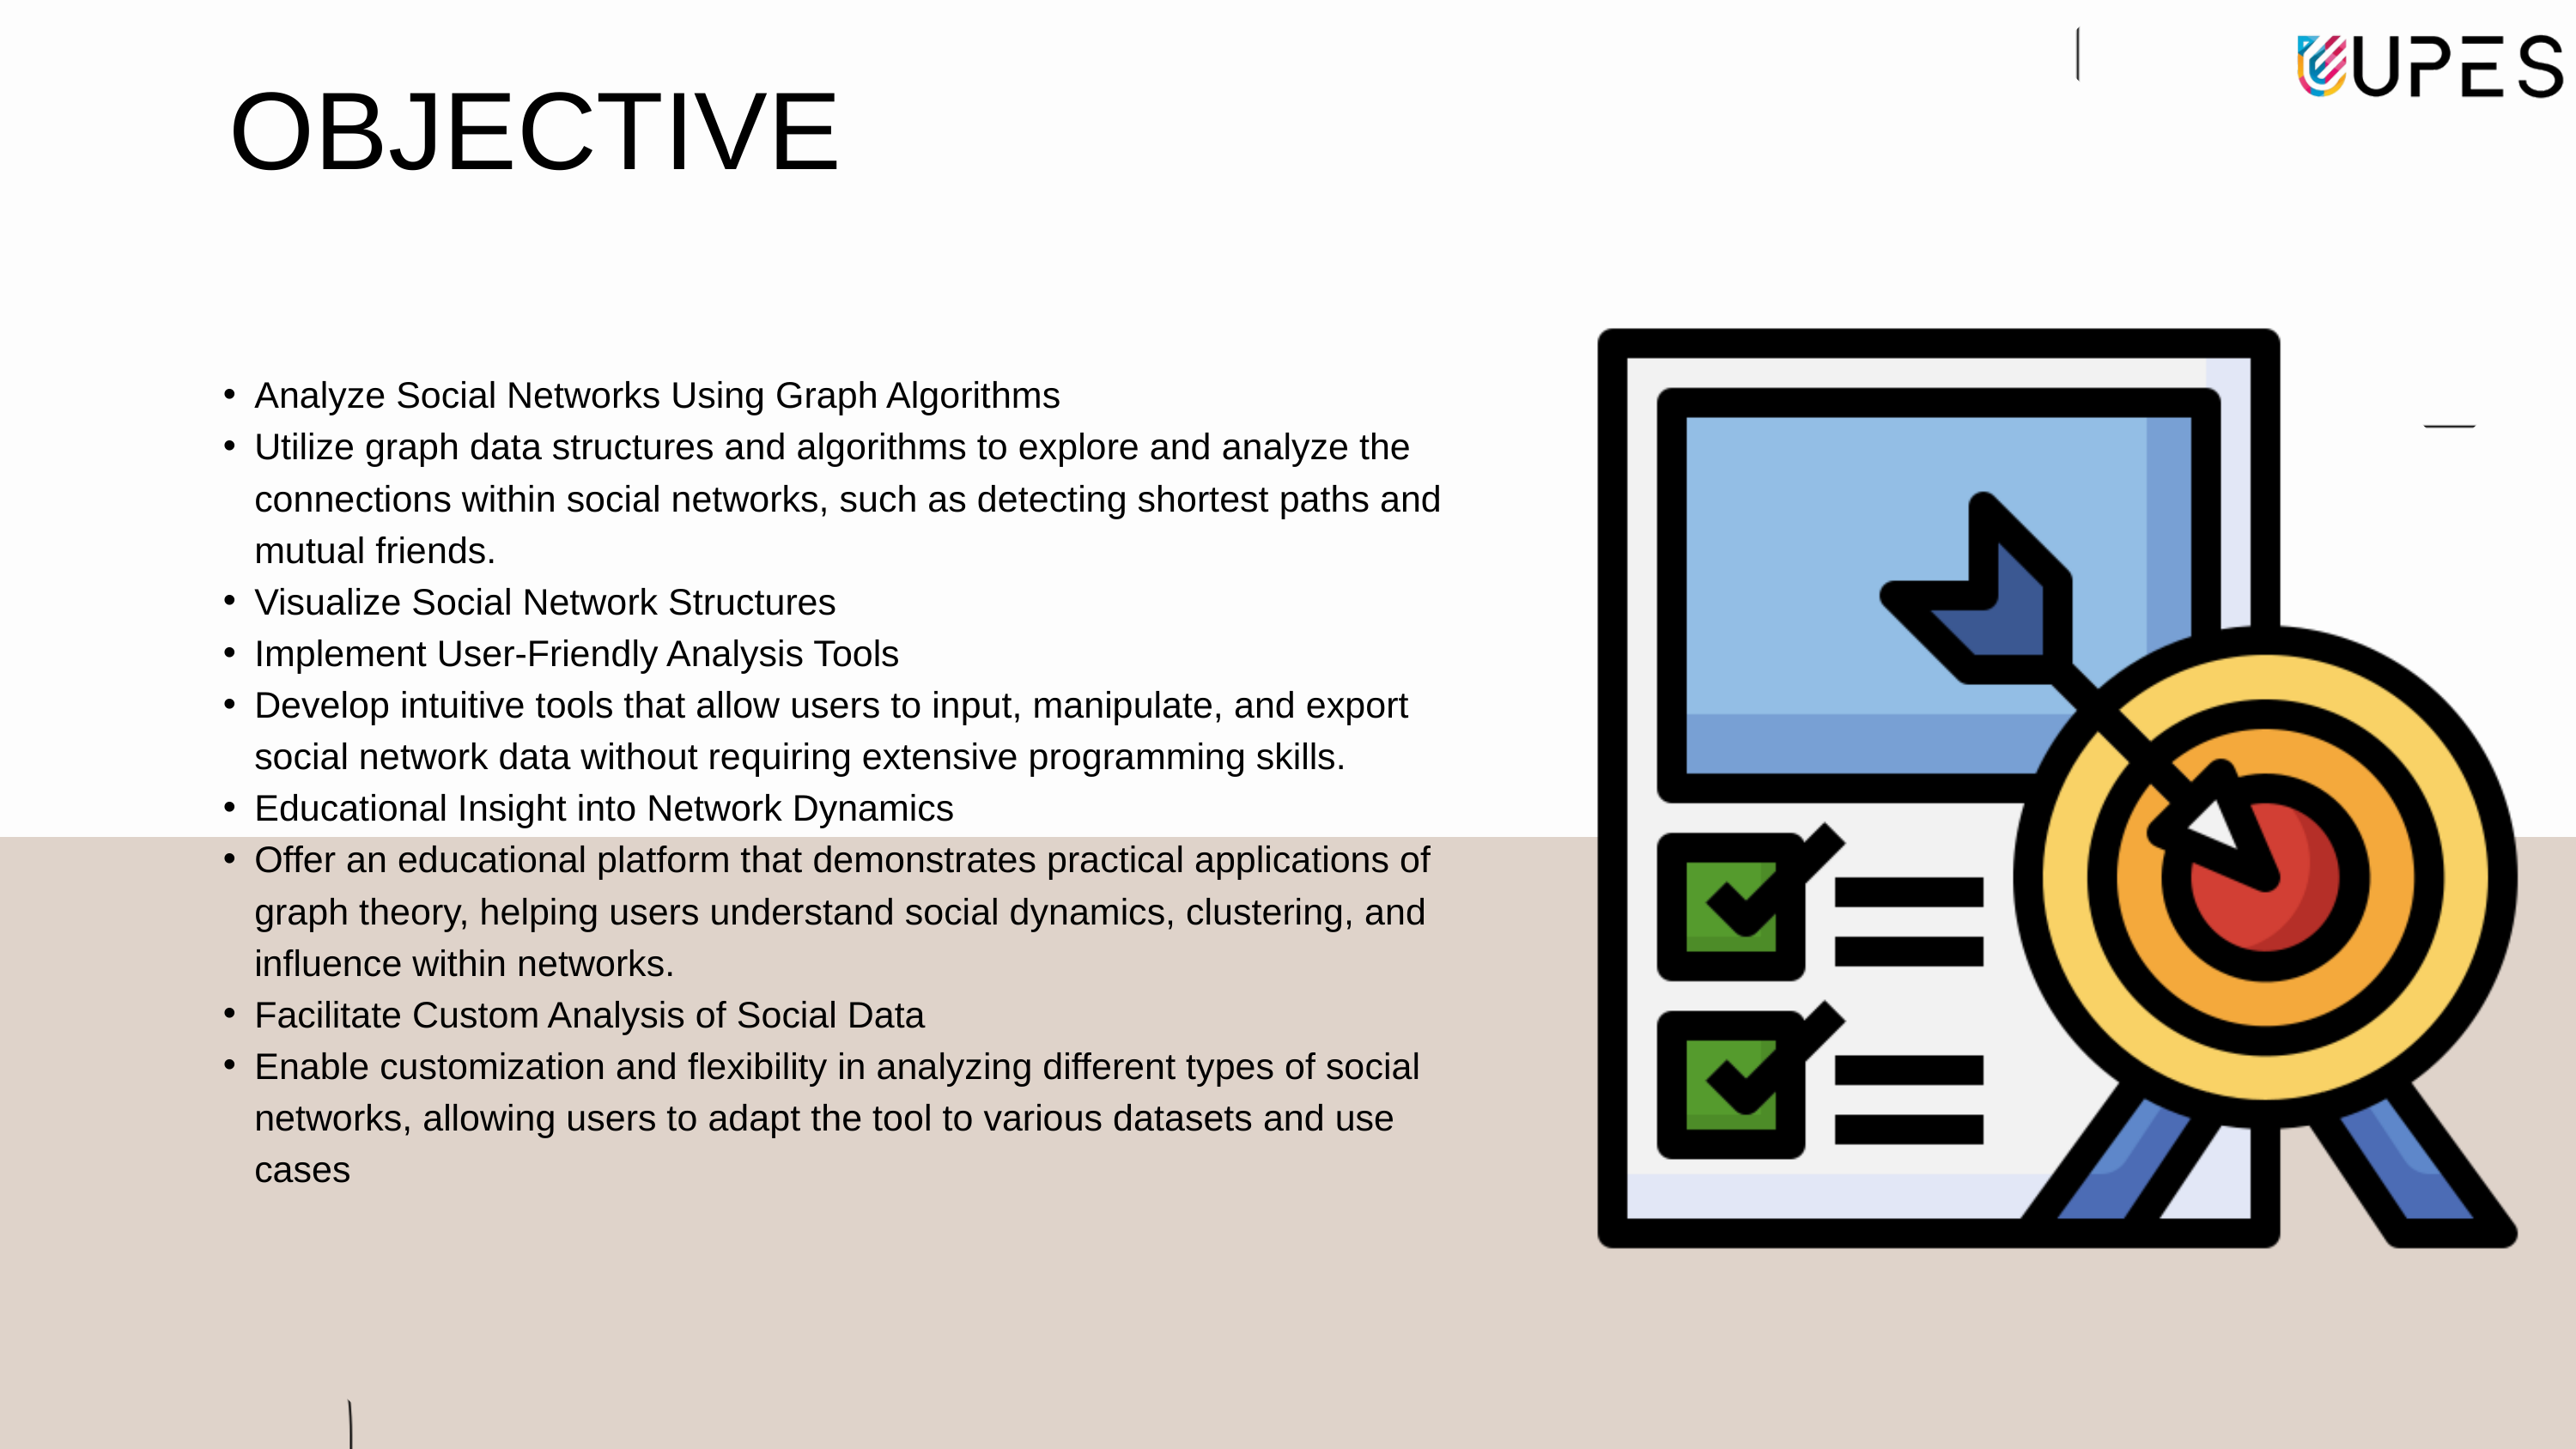

OBJECTIVE

Analyze Social Networks Using Graph Algorithms
Utilize graph data structures and algorithms to explore and analyze the connections within social networks, such as detecting shortest paths and mutual friends.
Visualize Social Network Structures
Implement User-Friendly Analysis Tools
Develop intuitive tools that allow users to input, manipulate, and export social network data without requiring extensive programming skills.
Educational Insight into Network Dynamics
Offer an educational platform that demonstrates practical applications of graph theory, helping users understand social dynamics, clustering, and influence within networks.
Facilitate Custom Analysis of Social Data
Enable customization and flexibility in analyzing different types of social networks, allowing users to adapt the tool to various datasets and use cases